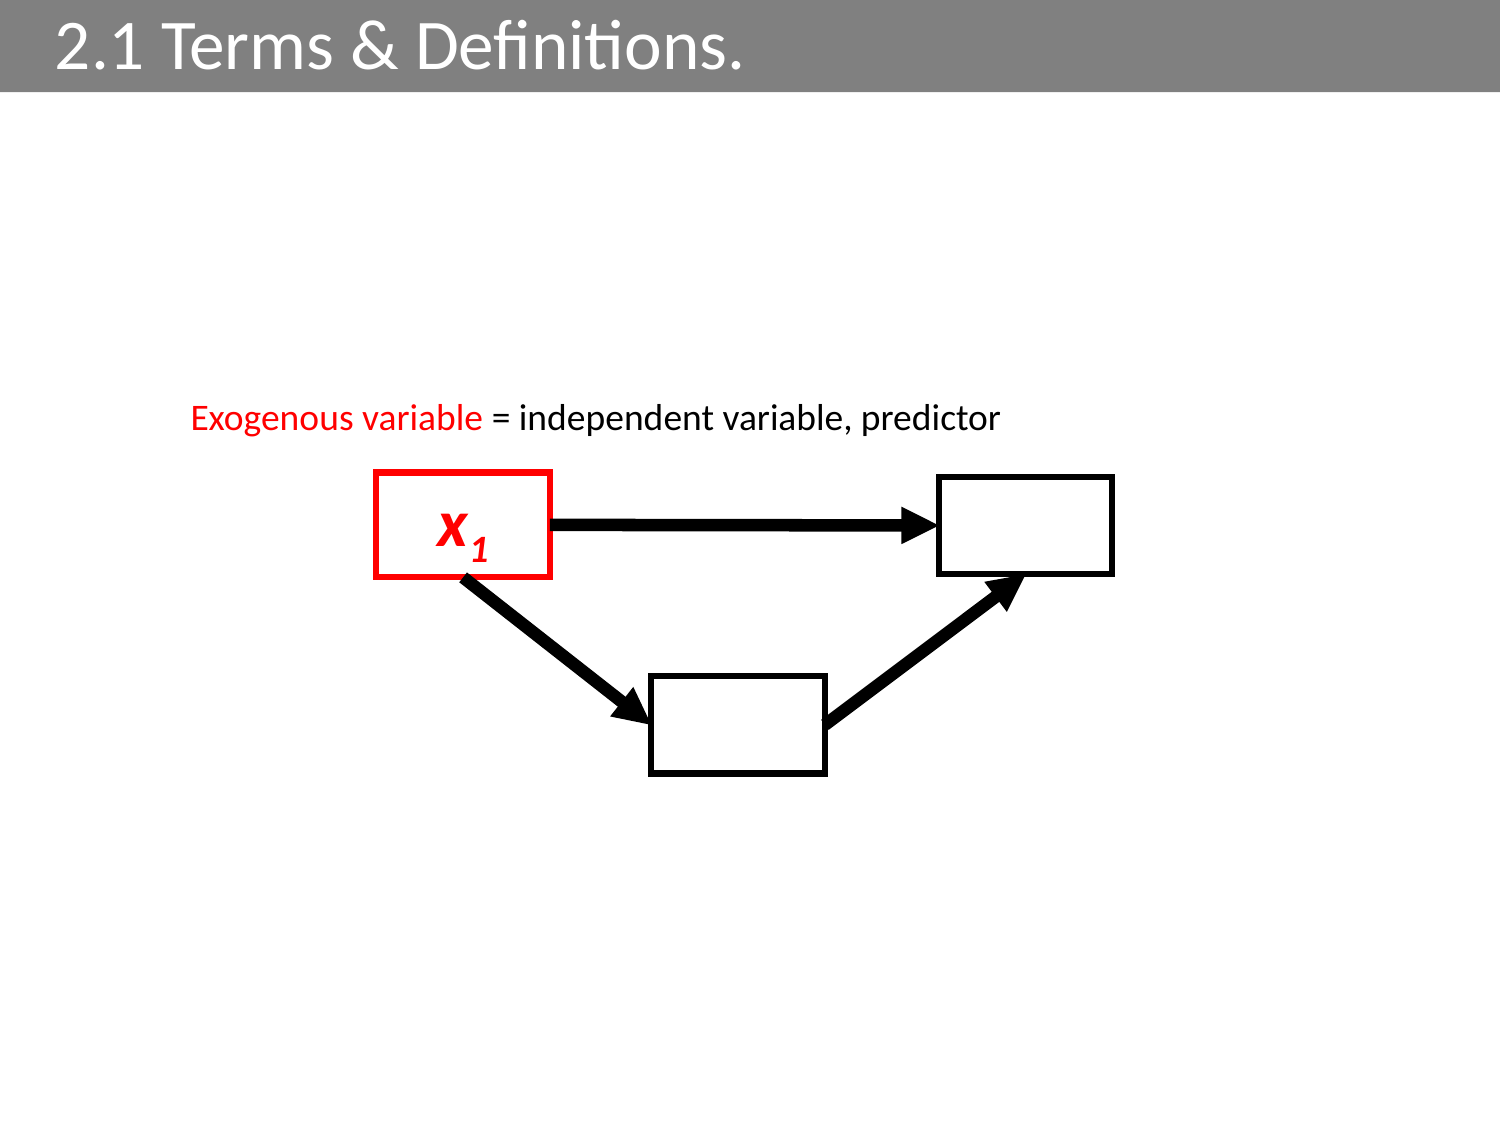

# 2.1 Terms & Definitions.
Exogenous variable = independent variable, predictor
x1